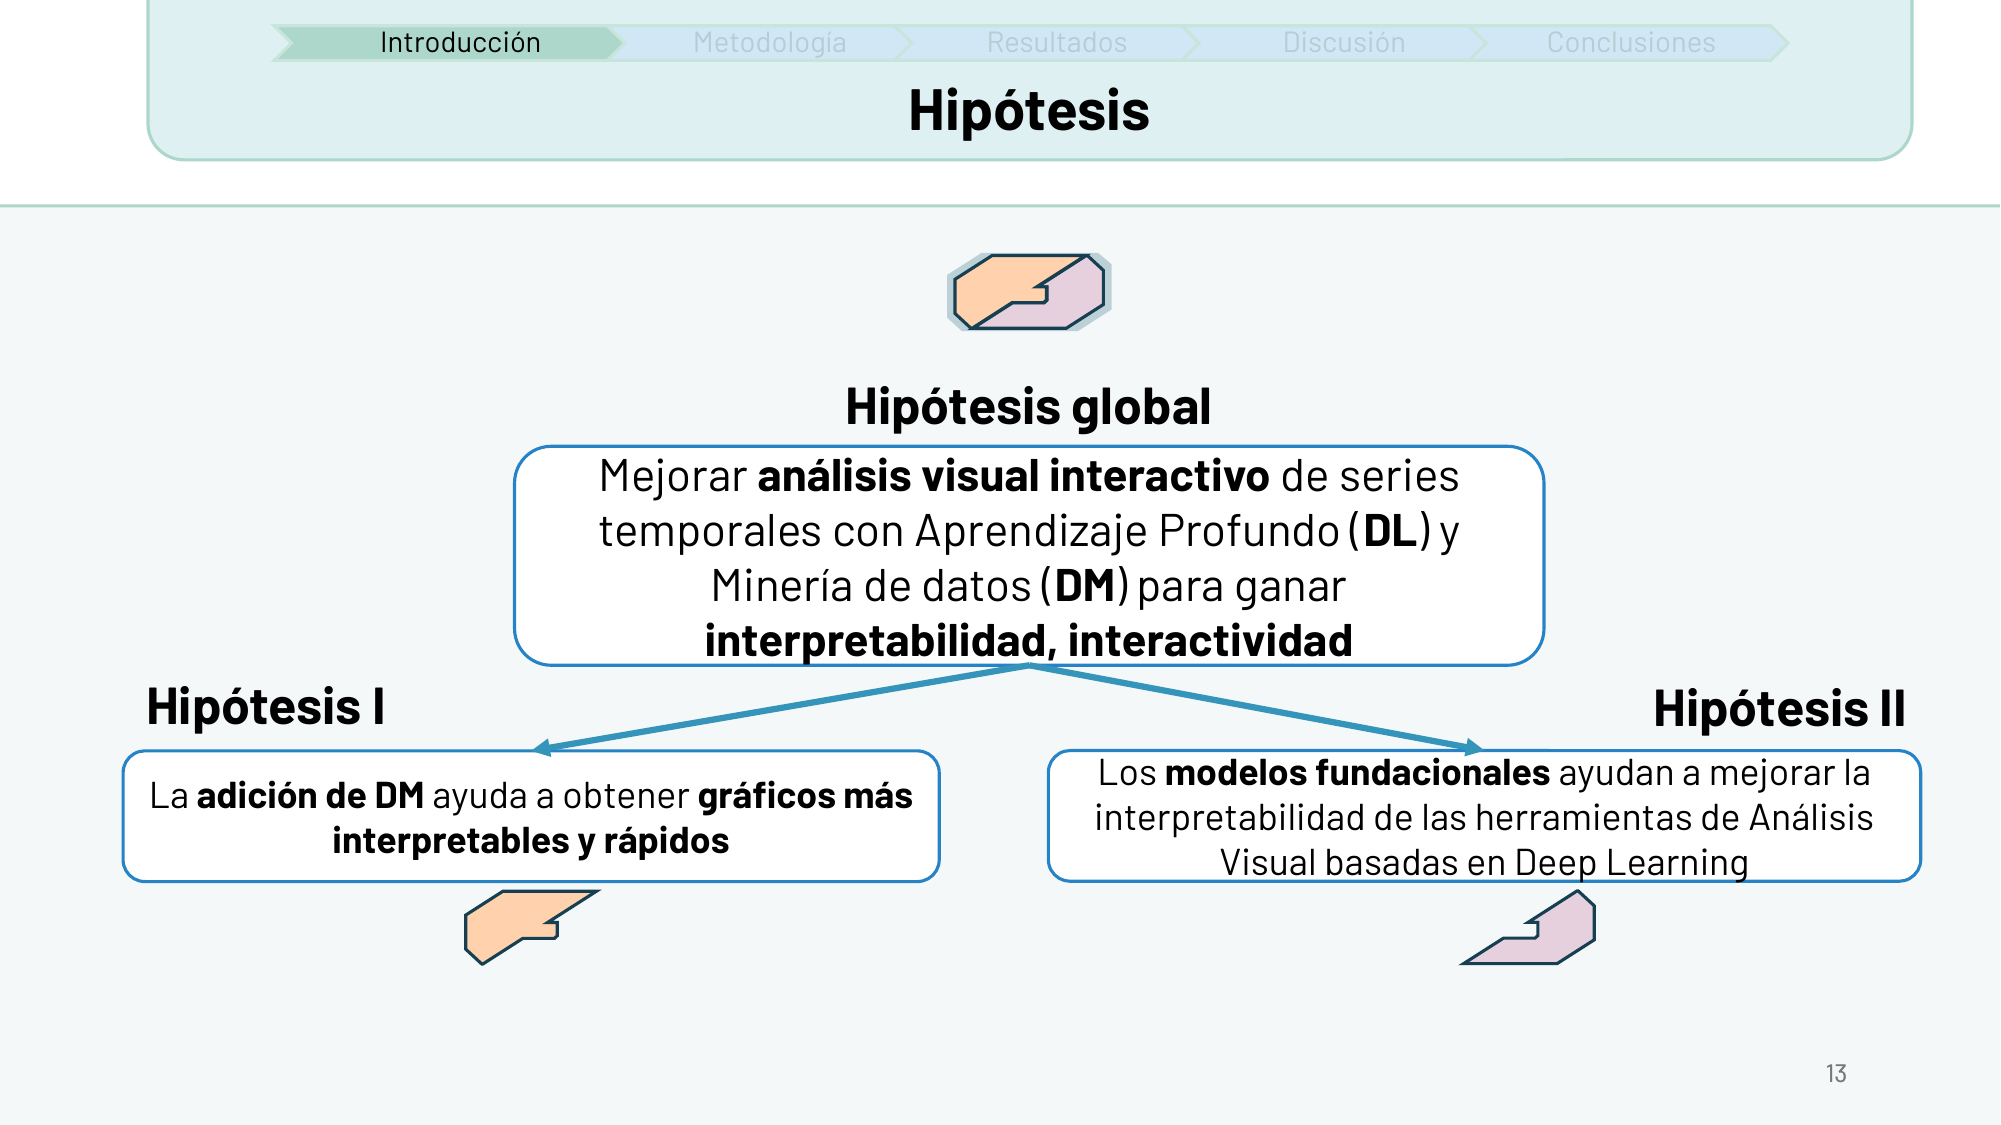

Hipótesis
Introducción
Metodología
Resultados
Discusión
Conclusiones

Hipótesis global
Mejorar análisis visual interactivo de series temporales con Aprendizaje Profundo (DL) y Minería de datos (DM) para ganar interpretabilidad, interactividad
Hipótesis I
Hipótesis II
Los modelos fundacionales ayudan a mejorar la interpretabilidad de las herramientas de Análisis Visual basadas en Deep Learning
La adición de DM ayuda a obtener gráficos más interpretables y rápidos

13
13